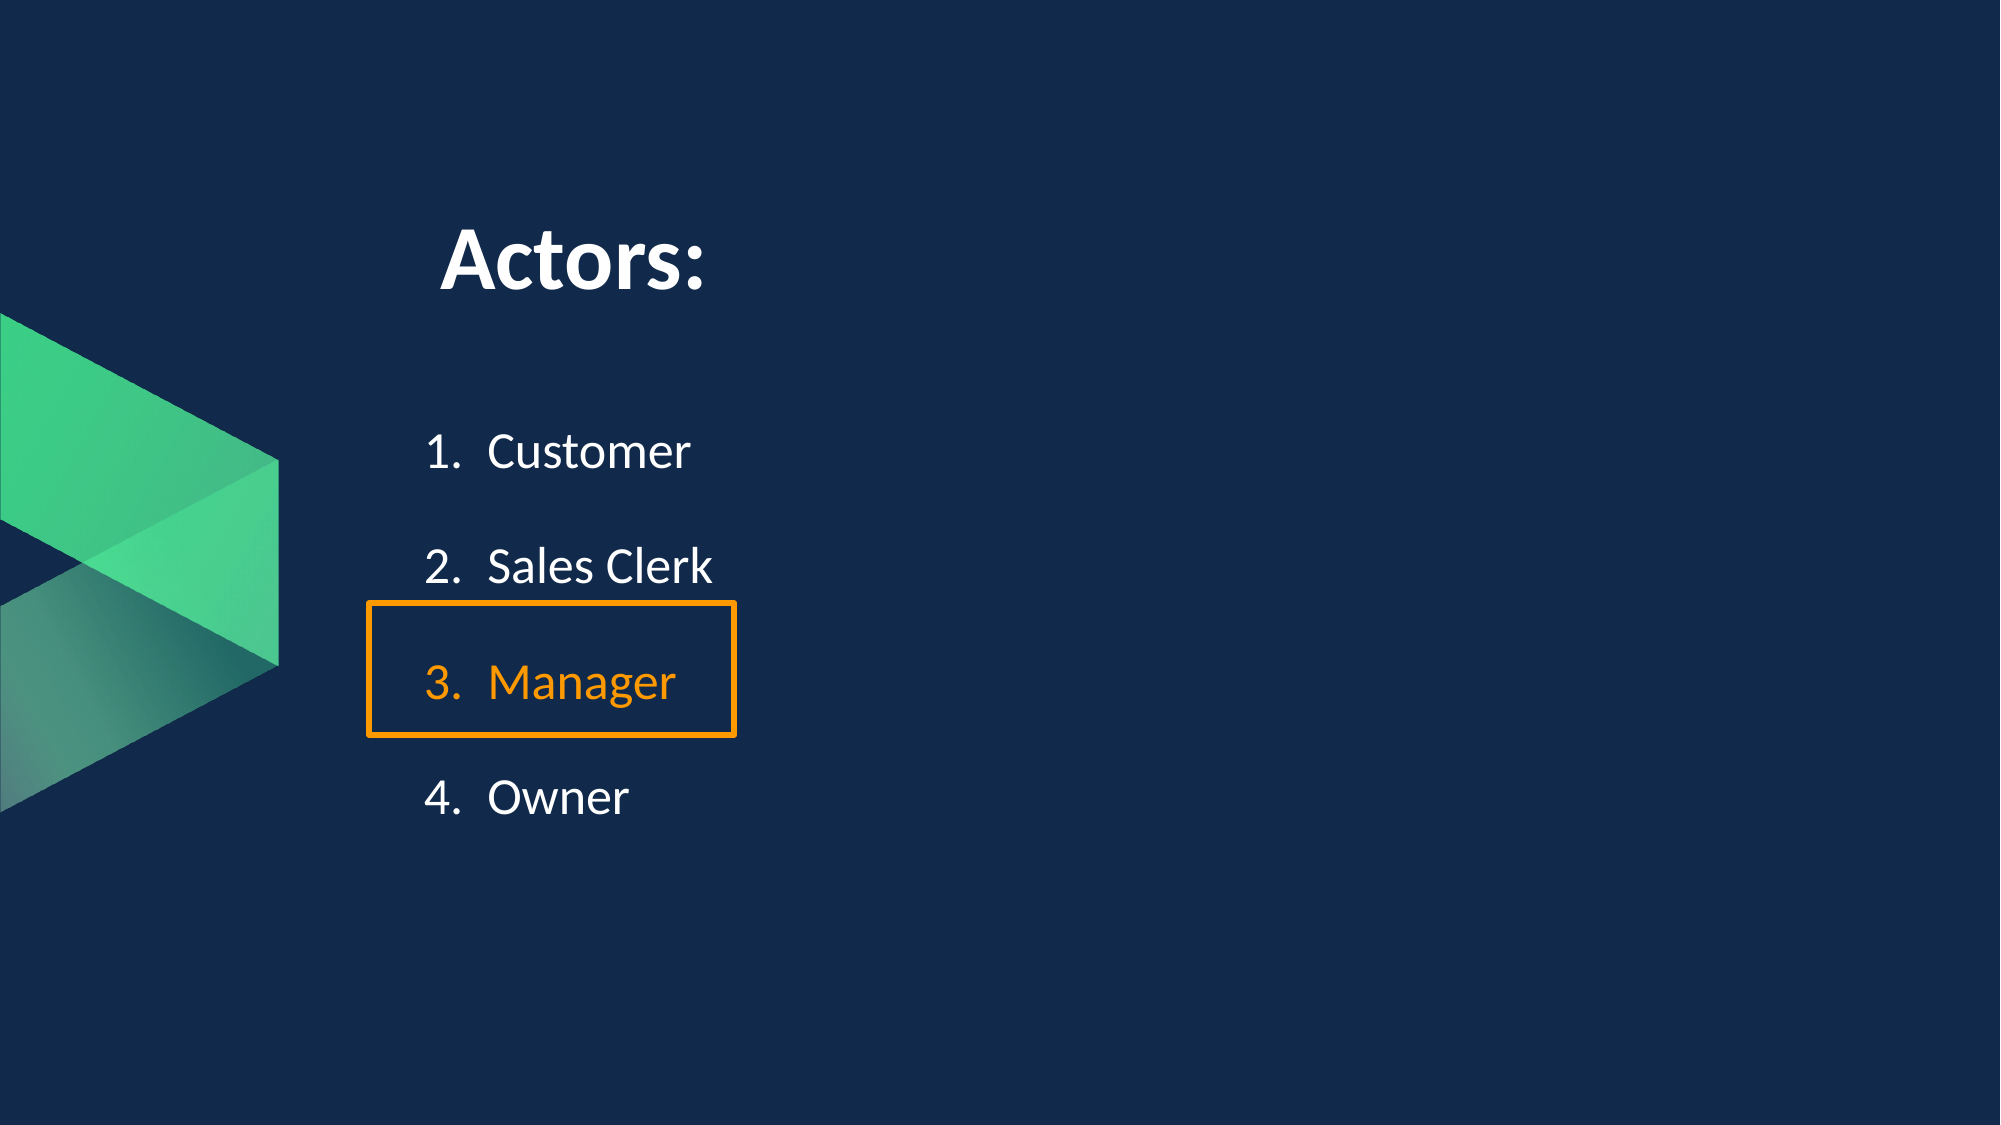

# Actors:
Customer
Sales Clerk
Manager
Owner